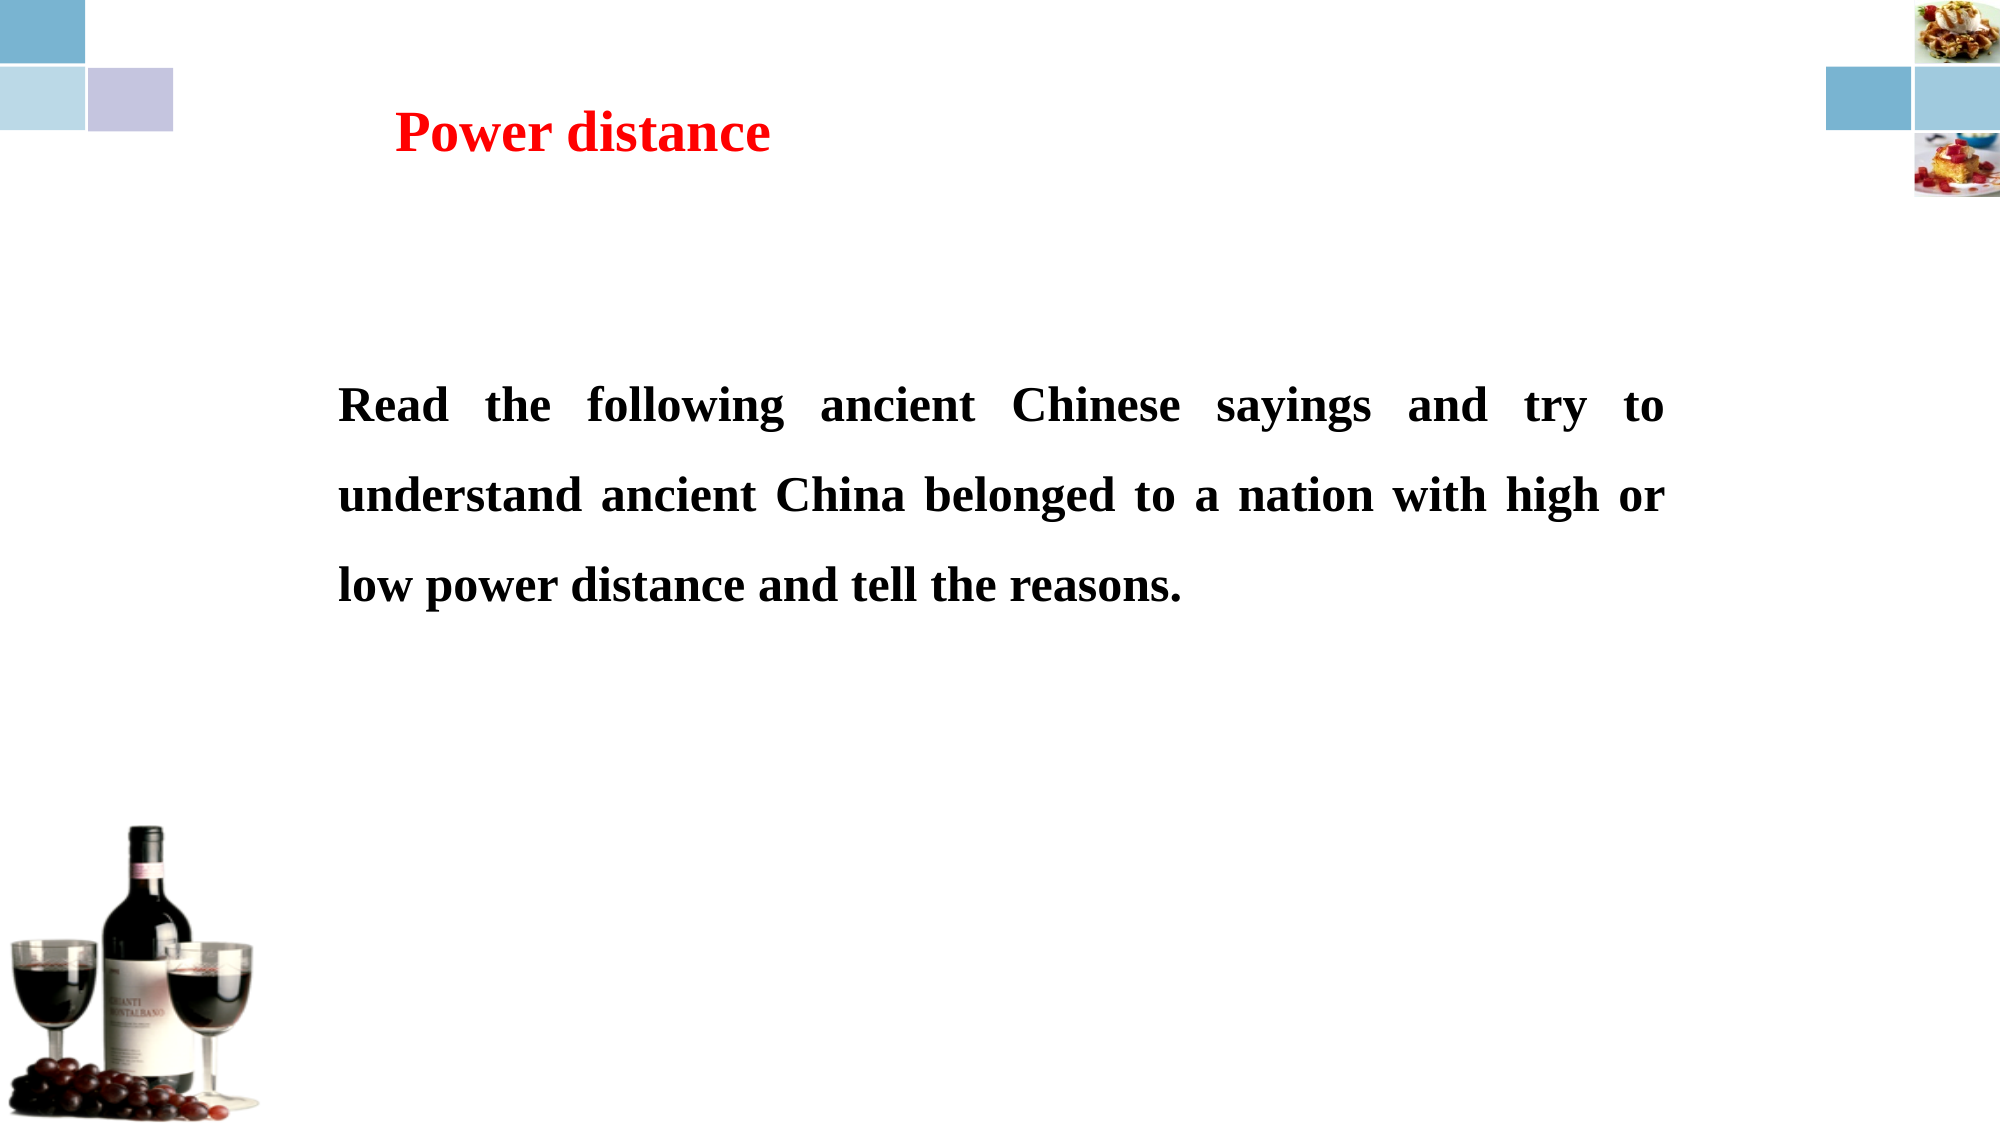

Power distance

Read the following ancient Chinese sayings and try to understand ancient China belonged to a nation with high or low power distance and tell the reasons.